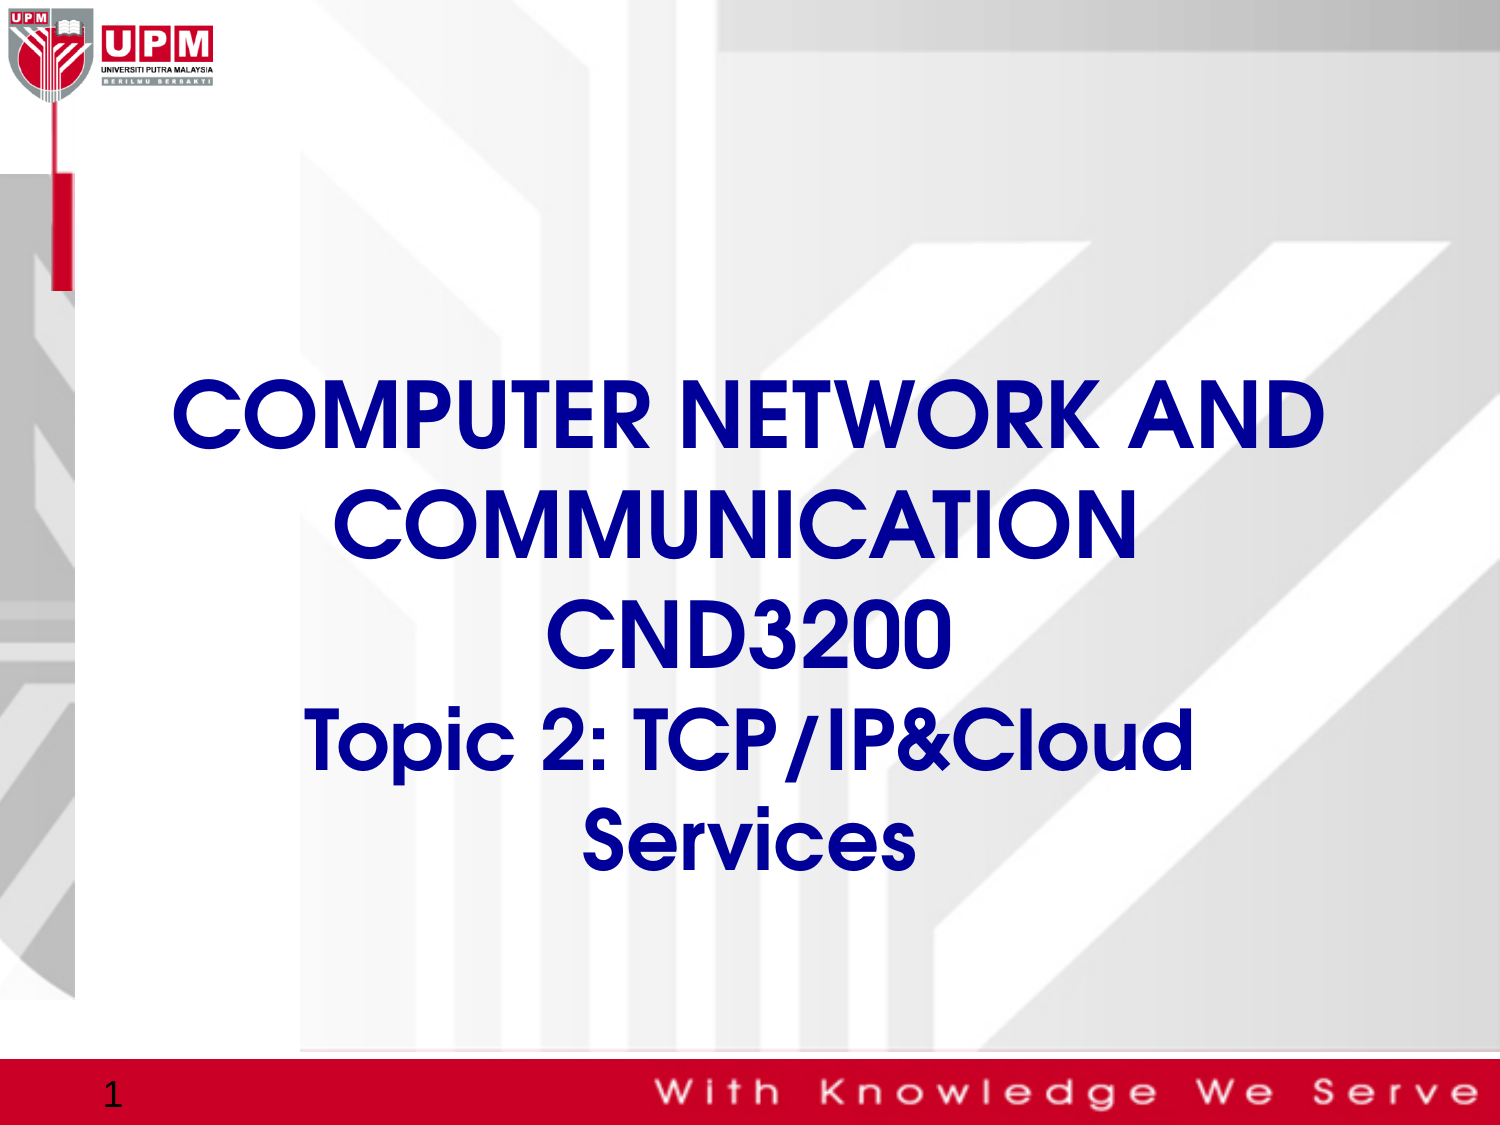

# COMPUTER NETWORK AND COMMUNICATION CND3200 Topic 2: TCP/IP&Cloud Services

1